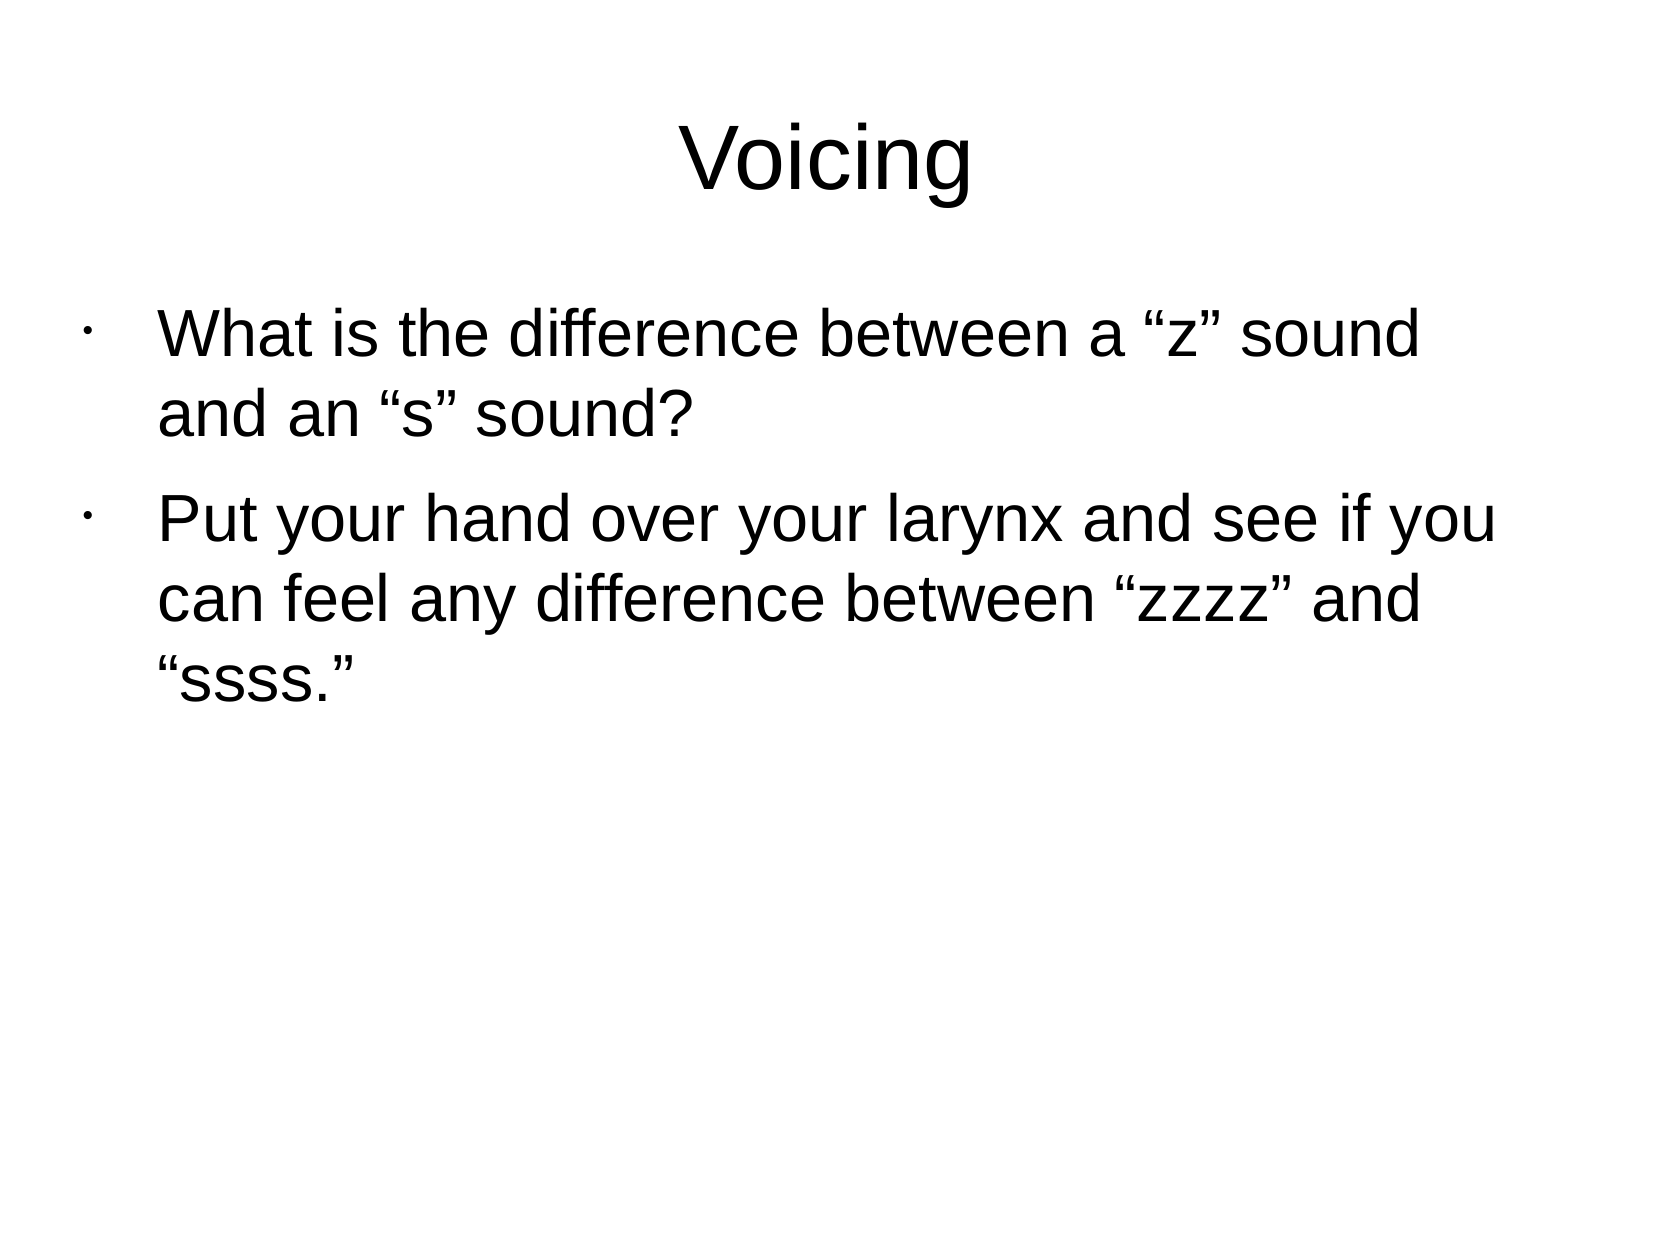

Voicing
What is the difference between a “z” sound and an “s” sound?
Put your hand over your larynx and see if you can feel any difference between “zzzz” and “ssss.”